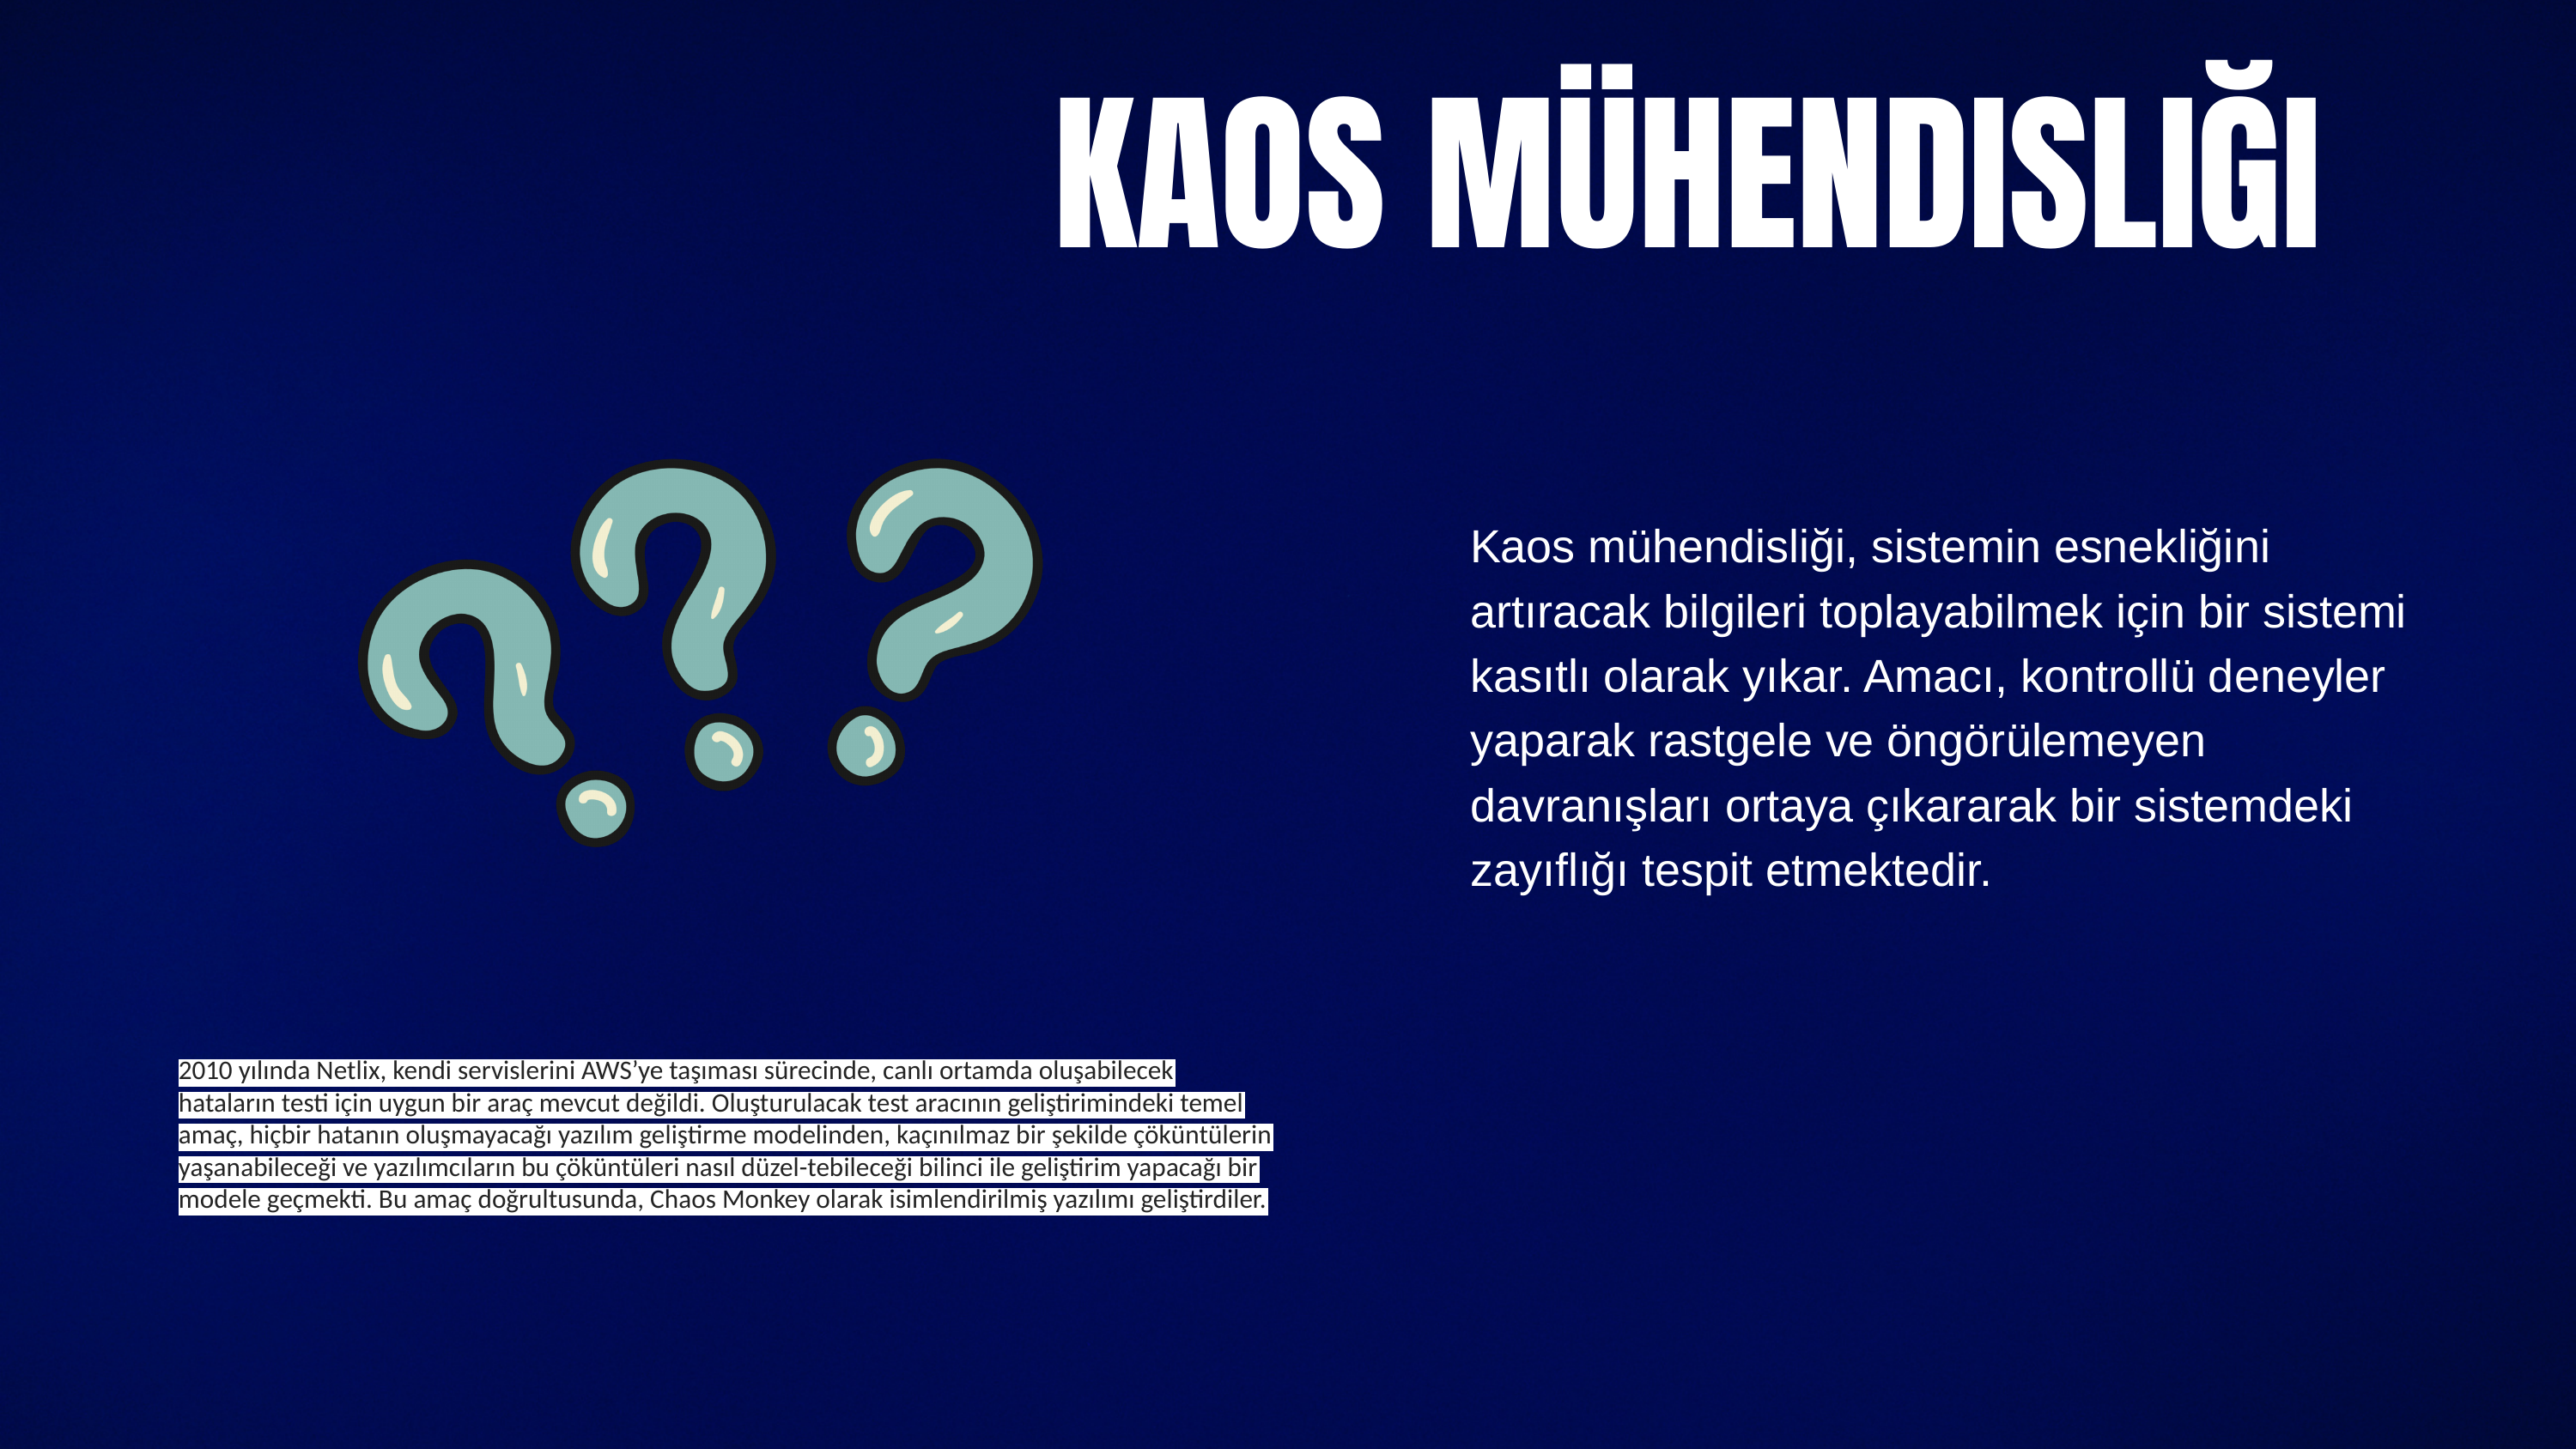

KAOS MÜHENDISLIĞI

Kaos mühendisliği, sistemin esnekliğini artıracak bilgileri toplayabilmek için bir sistemi kasıtlı olarak yıkar. Amacı, kontrollü deneyler yaparak rastgele ve öngörülemeyen davranışları ortaya çıkararak bir sistemdeki zayıflığı tespit etmektedir.
2010 yılında Netlix, kendi servislerini AWS’ye taşıması sürecinde, canlı ortamda oluşabilecek hataların testi için uygun bir araç mevcut değildi. Oluşturulacak test aracının geliştirimindeki temel amaç, hiçbir hatanın oluşmayacağı yazılım geliştirme modelinden, kaçınılmaz bir şekilde çöküntülerin yaşanabileceği ve yazılımcıların bu çöküntüleri nasıl düzel-tebileceği bilinci ile geliştirim yapacağı bir modele geçmekti. Bu amaç doğrultusunda, Chaos Monkey olarak isimlendirilmiş yazılımı geliştirdiler.